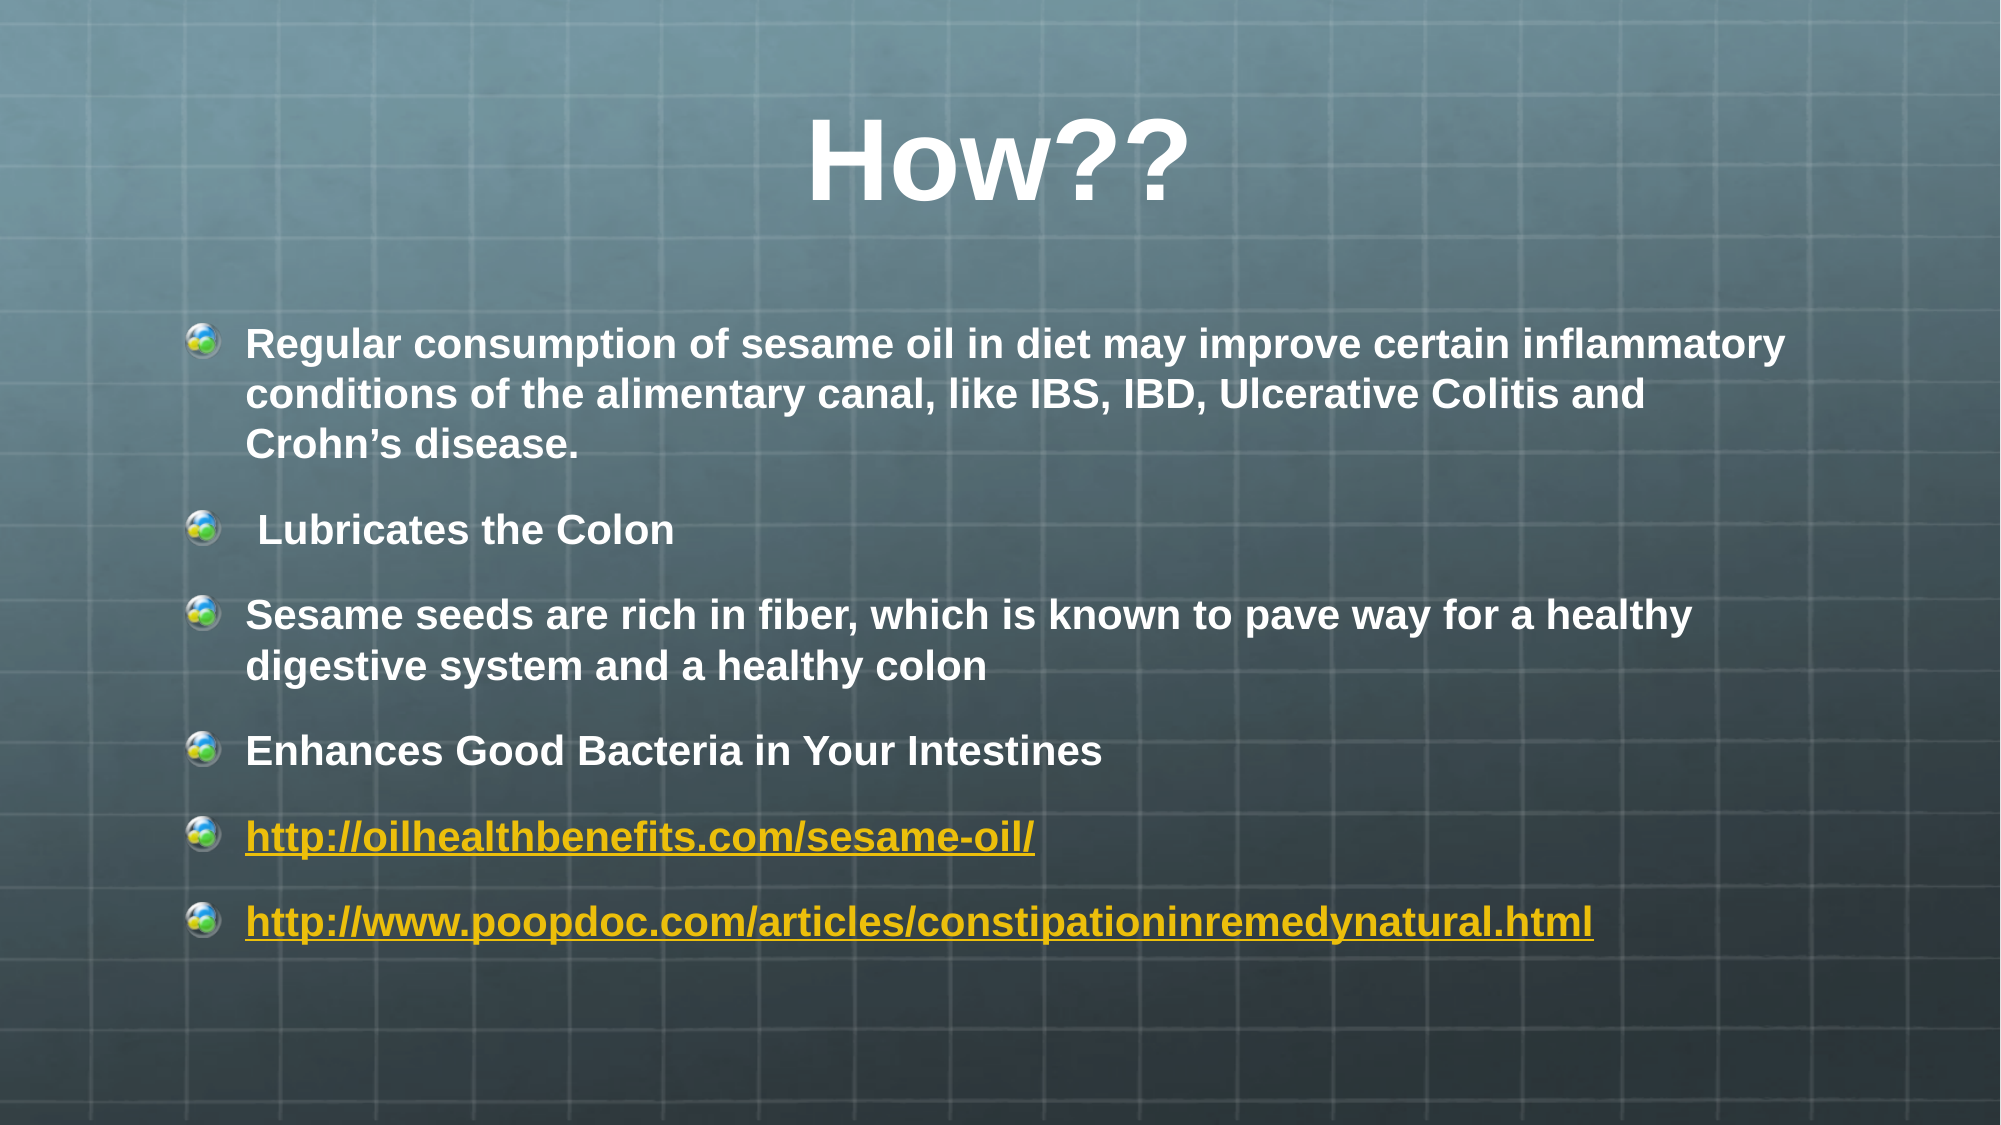

# How??
Regular consumption of sesame oil in diet may improve certain inflammatory conditions of the alimentary canal, like IBS, IBD, Ulcerative Colitis and Crohn’s disease.
 Lubricates the Colon
Sesame seeds are rich in fiber, which is known to pave way for a healthy digestive system and a healthy colon
Enhances Good Bacteria in Your Intestines
http://oilhealthbenefits.com/sesame-oil/
http://www.poopdoc.com/articles/constipationinremedynatural.html